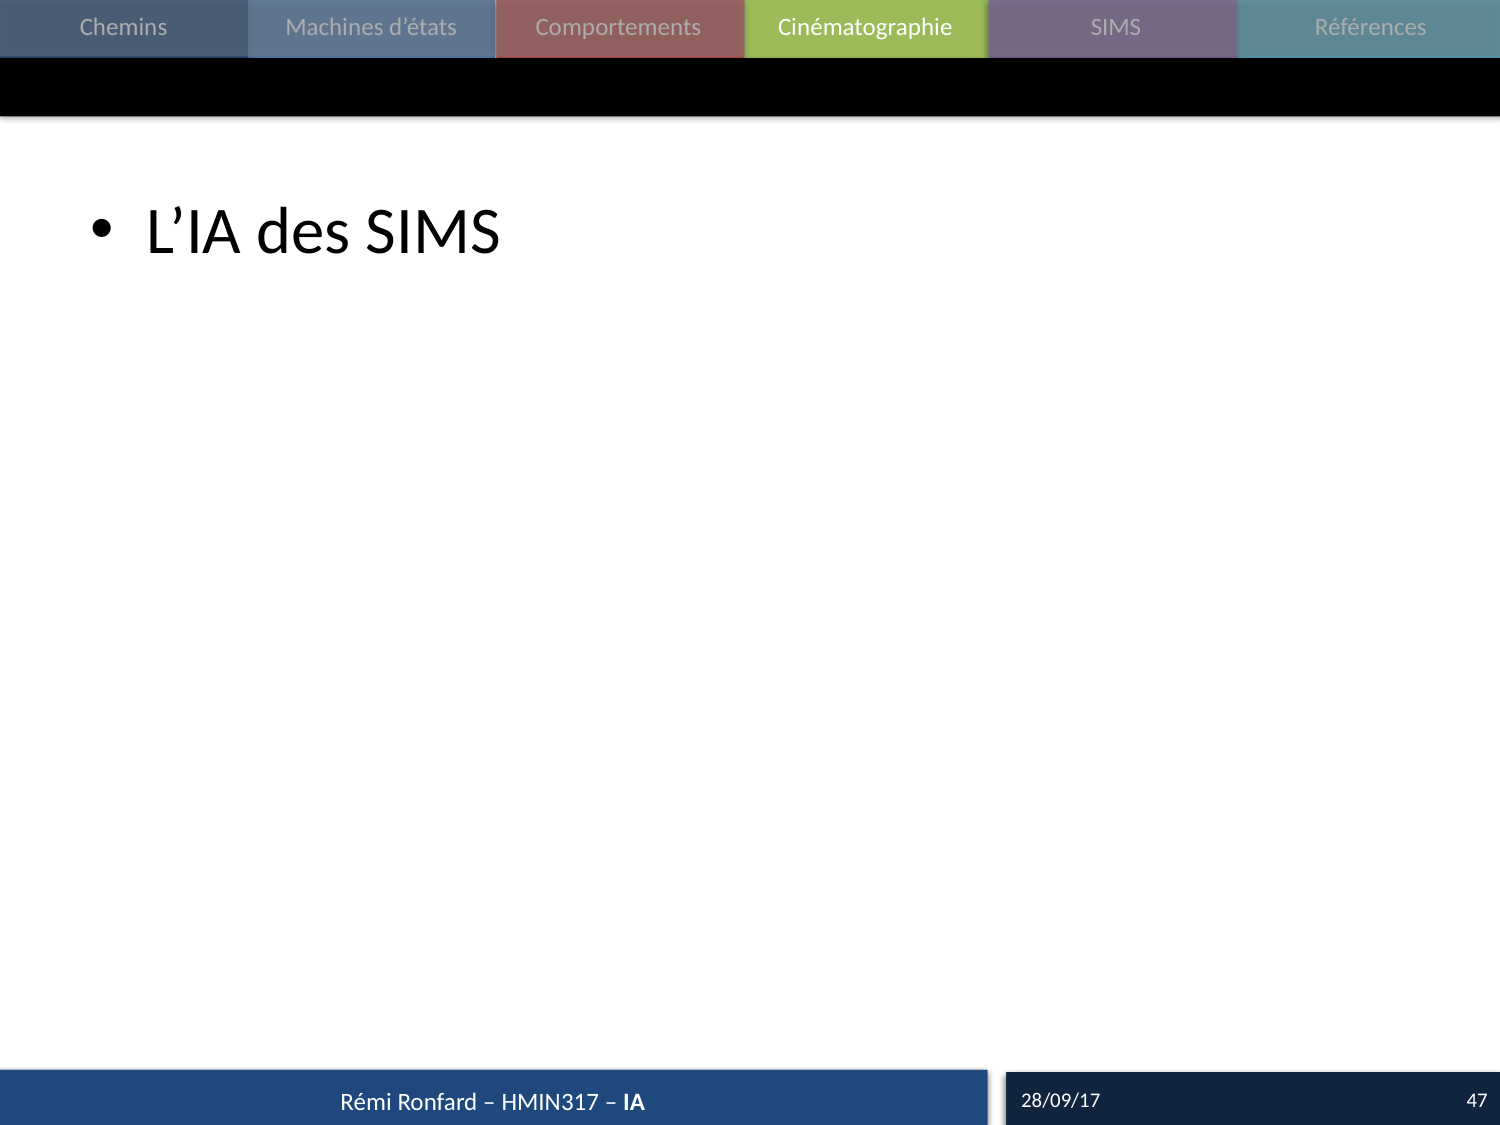

#
L’IA des SIMS
28/09/17
47
Rémi Ronfard – HMIN317 – IA